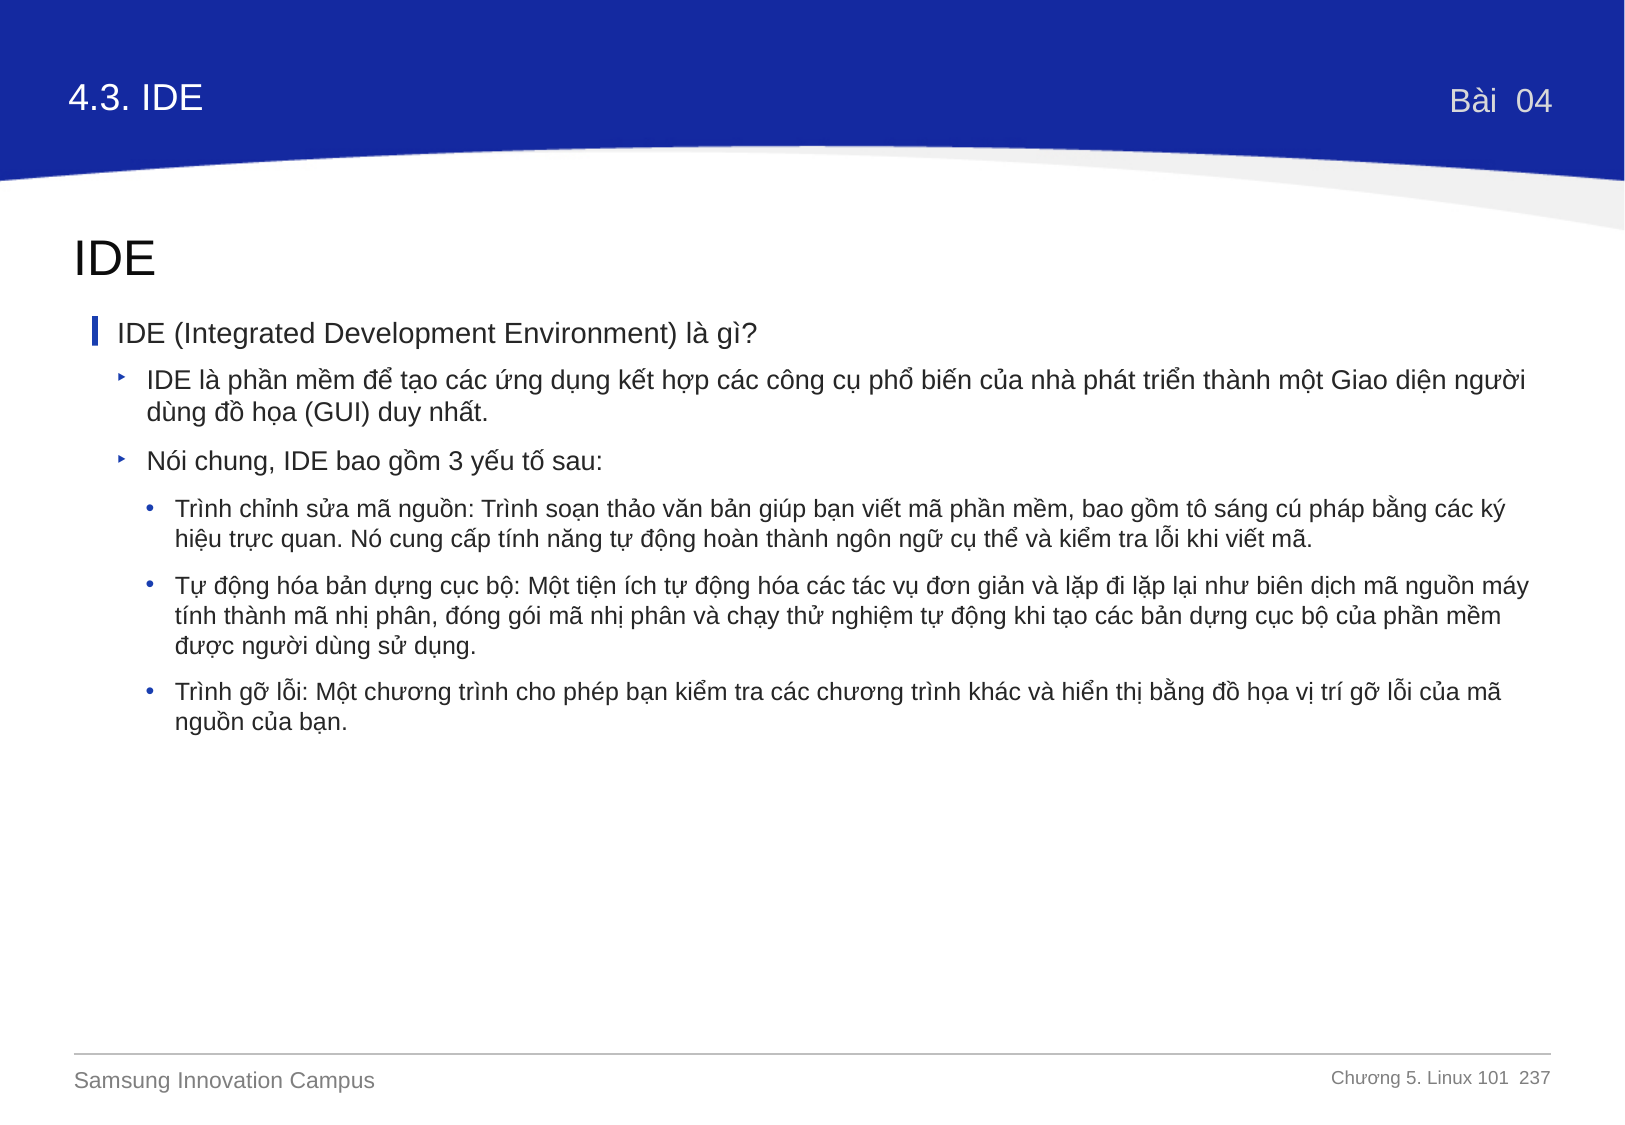

4.3. IDE
Bài  04
IDE
IDE (Integrated Development Environment) là gì?

IDE là phần mềm để tạo các ứng dụng kết hợp các công cụ phổ biến của nhà phát triển thành một Giao diện người dùng đồ họa (GUI) duy nhất.
Nói chung, IDE bao gồm 3 yếu tố sau:
Trình chỉnh sửa mã nguồn: Trình soạn thảo văn bản giúp bạn viết mã phần mềm, bao gồm tô sáng cú pháp bằng các ký hiệu trực quan. Nó cung cấp tính năng tự động hoàn thành ngôn ngữ cụ thể và kiểm tra lỗi khi viết mã.
Tự động hóa bản dựng cục bộ: Một tiện ích tự động hóa các tác vụ đơn giản và lặp đi lặp lại như biên dịch mã nguồn máy tính thành mã nhị phân, đóng gói mã nhị phân và chạy thử nghiệm tự động khi tạo các bản dựng cục bộ của phần mềm được người dùng sử dụng.
Trình gỡ lỗi: Một chương trình cho phép bạn kiểm tra các chương trình khác và hiển thị bằng đồ họa vị trí gỡ lỗi của mã nguồn của bạn.